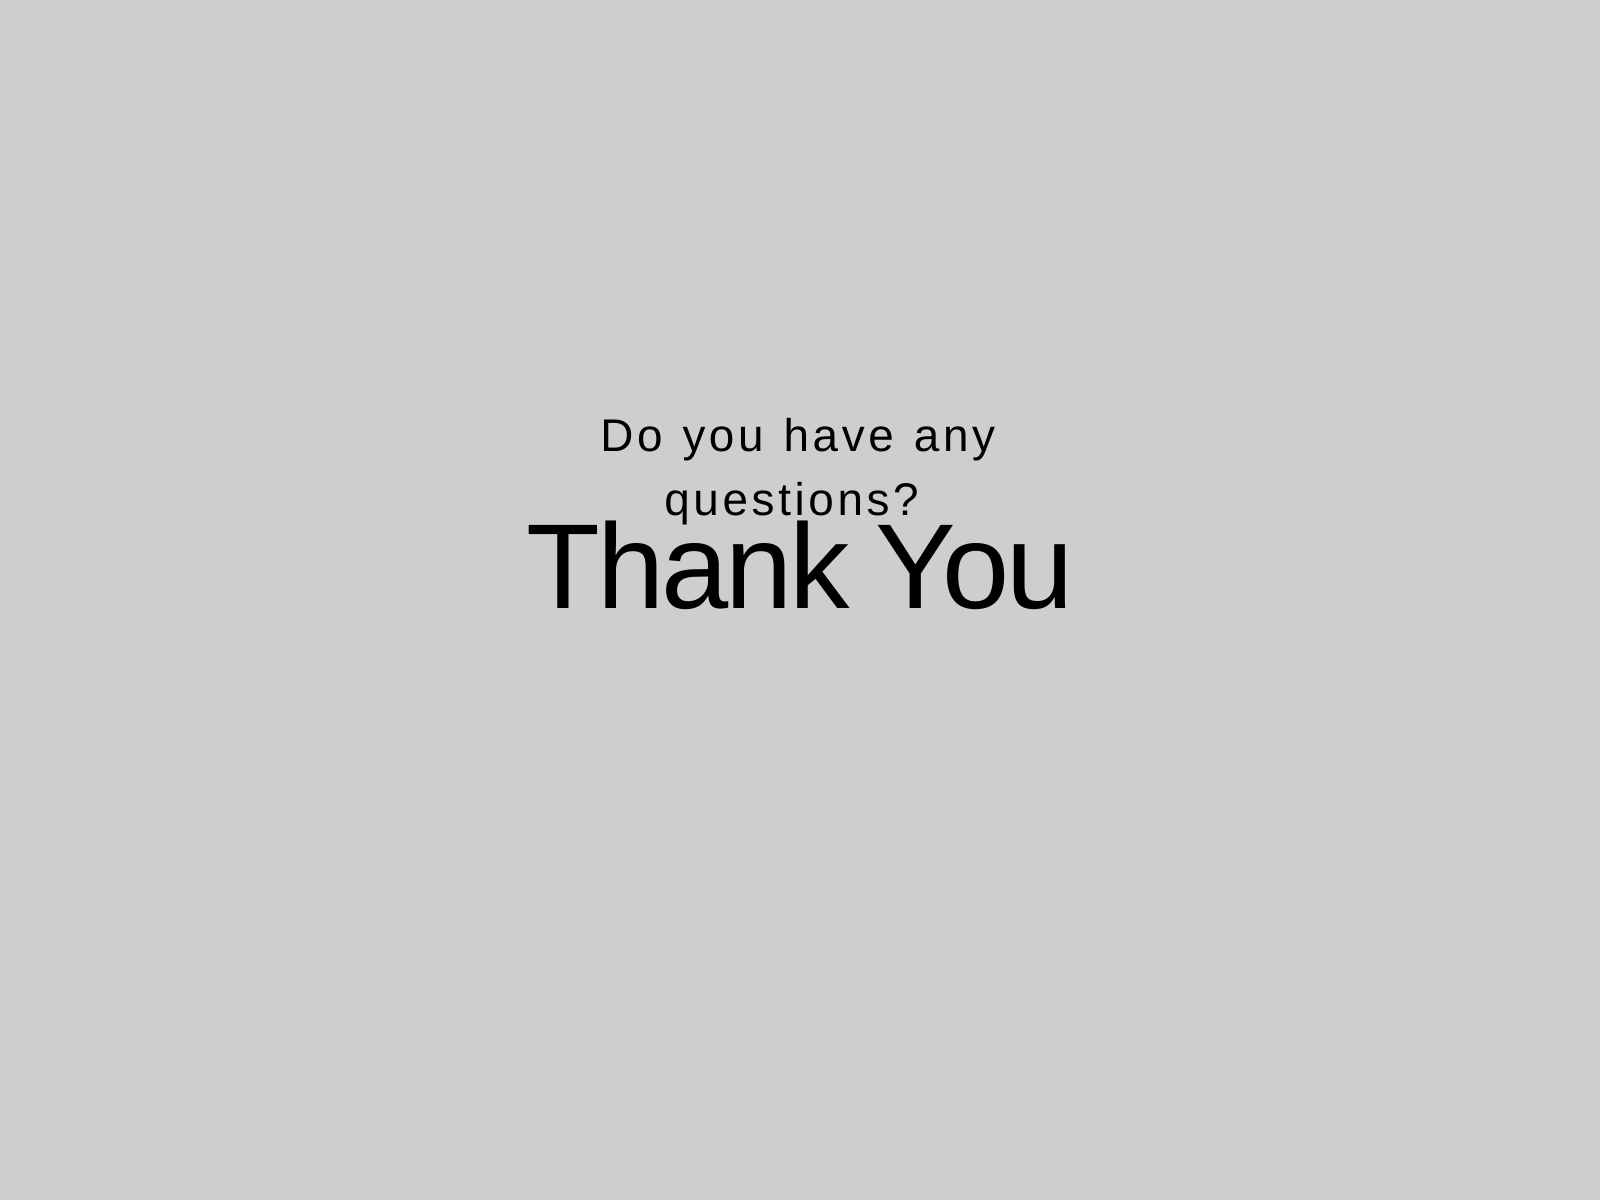

Do you have any questions?
Thank You